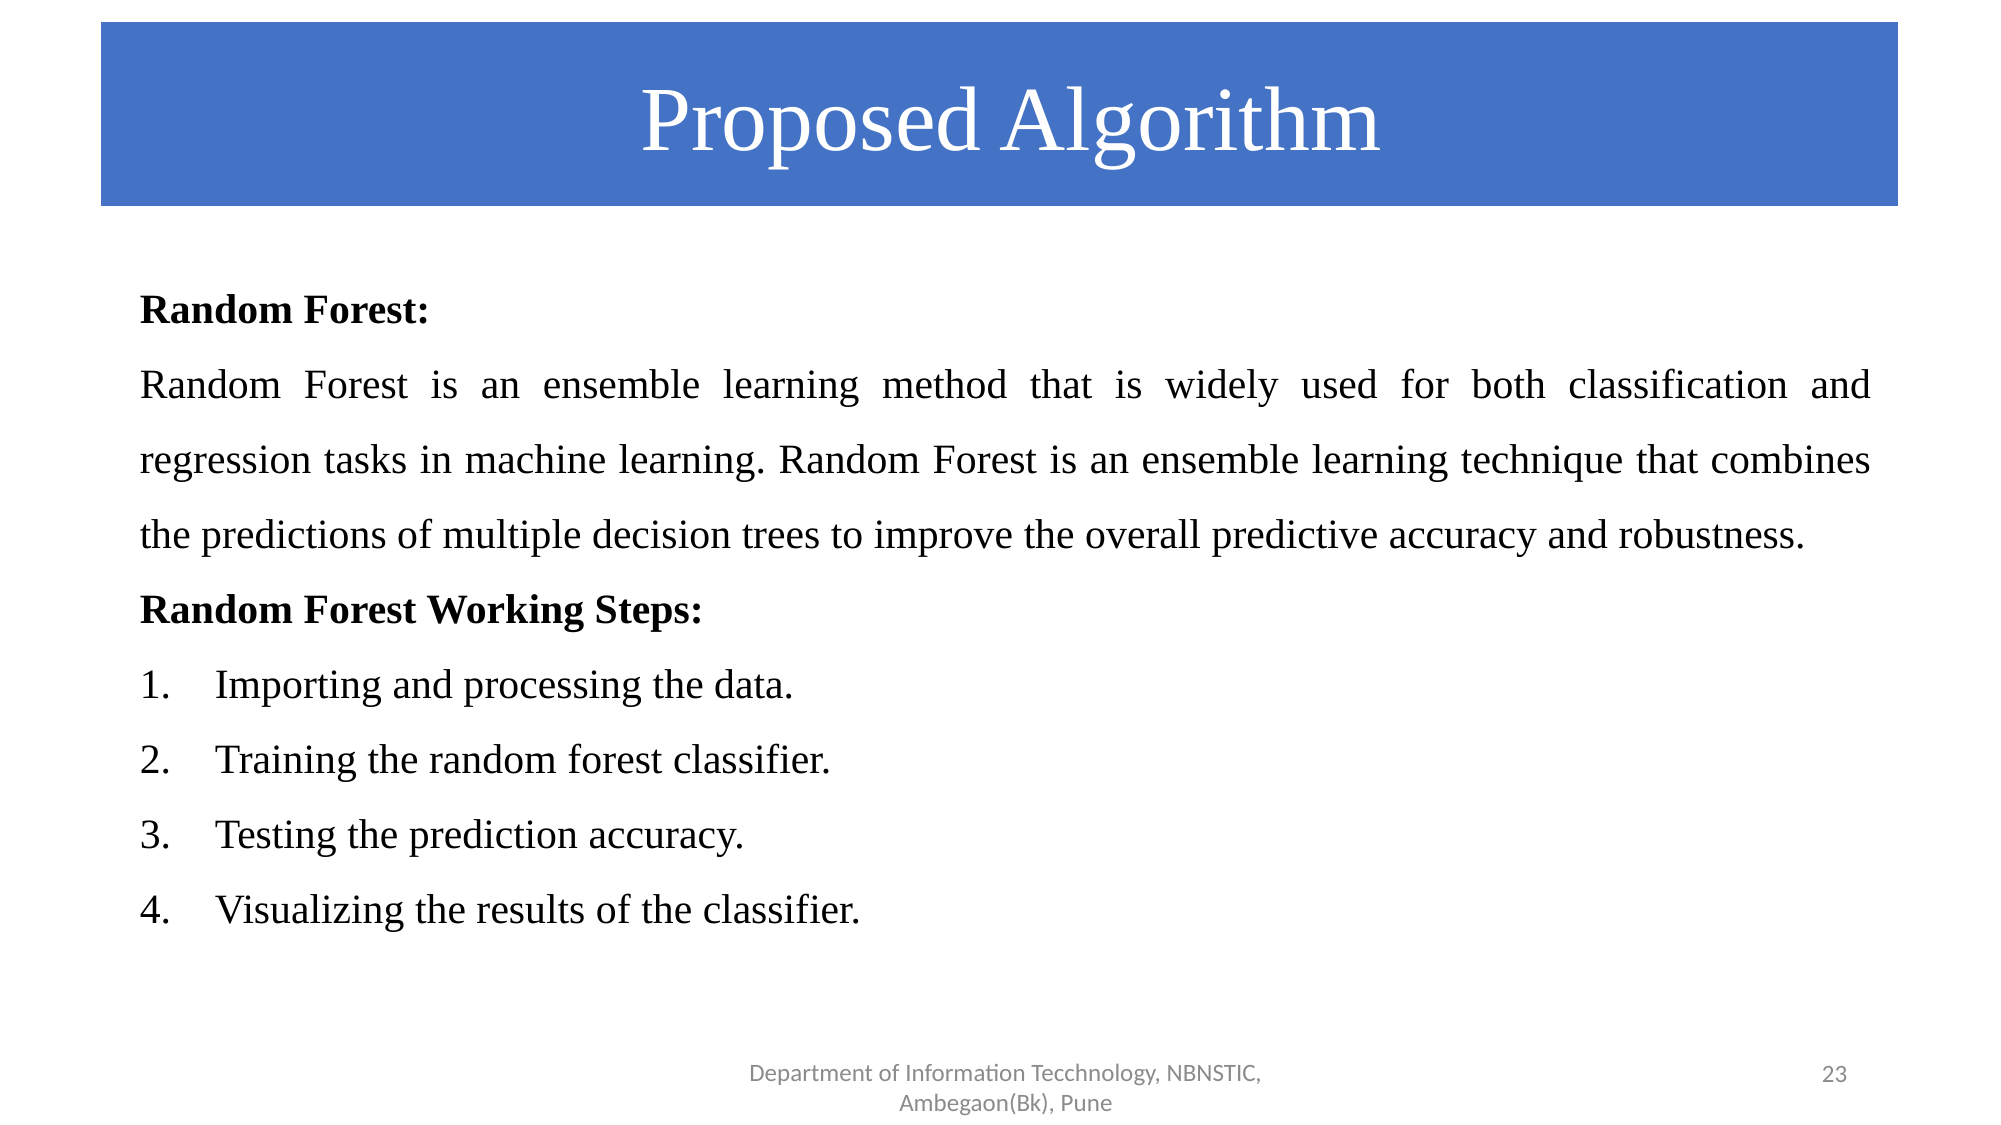

Proposed Algorithm
#
Random Forest:
Random Forest is an ensemble learning method that is widely used for both classification and regression tasks in machine learning. Random Forest is an ensemble learning technique that combines the predictions of multiple decision trees to improve the overall predictive accuracy and robustness.
Random Forest Working Steps:
Importing and processing the data.
Training the random forest classifier.
Testing the prediction accuracy.
Visualizing the results of the classifier.

23
Department of Information Tecchnology, NBNSTIC, Ambegaon(Bk), Pune